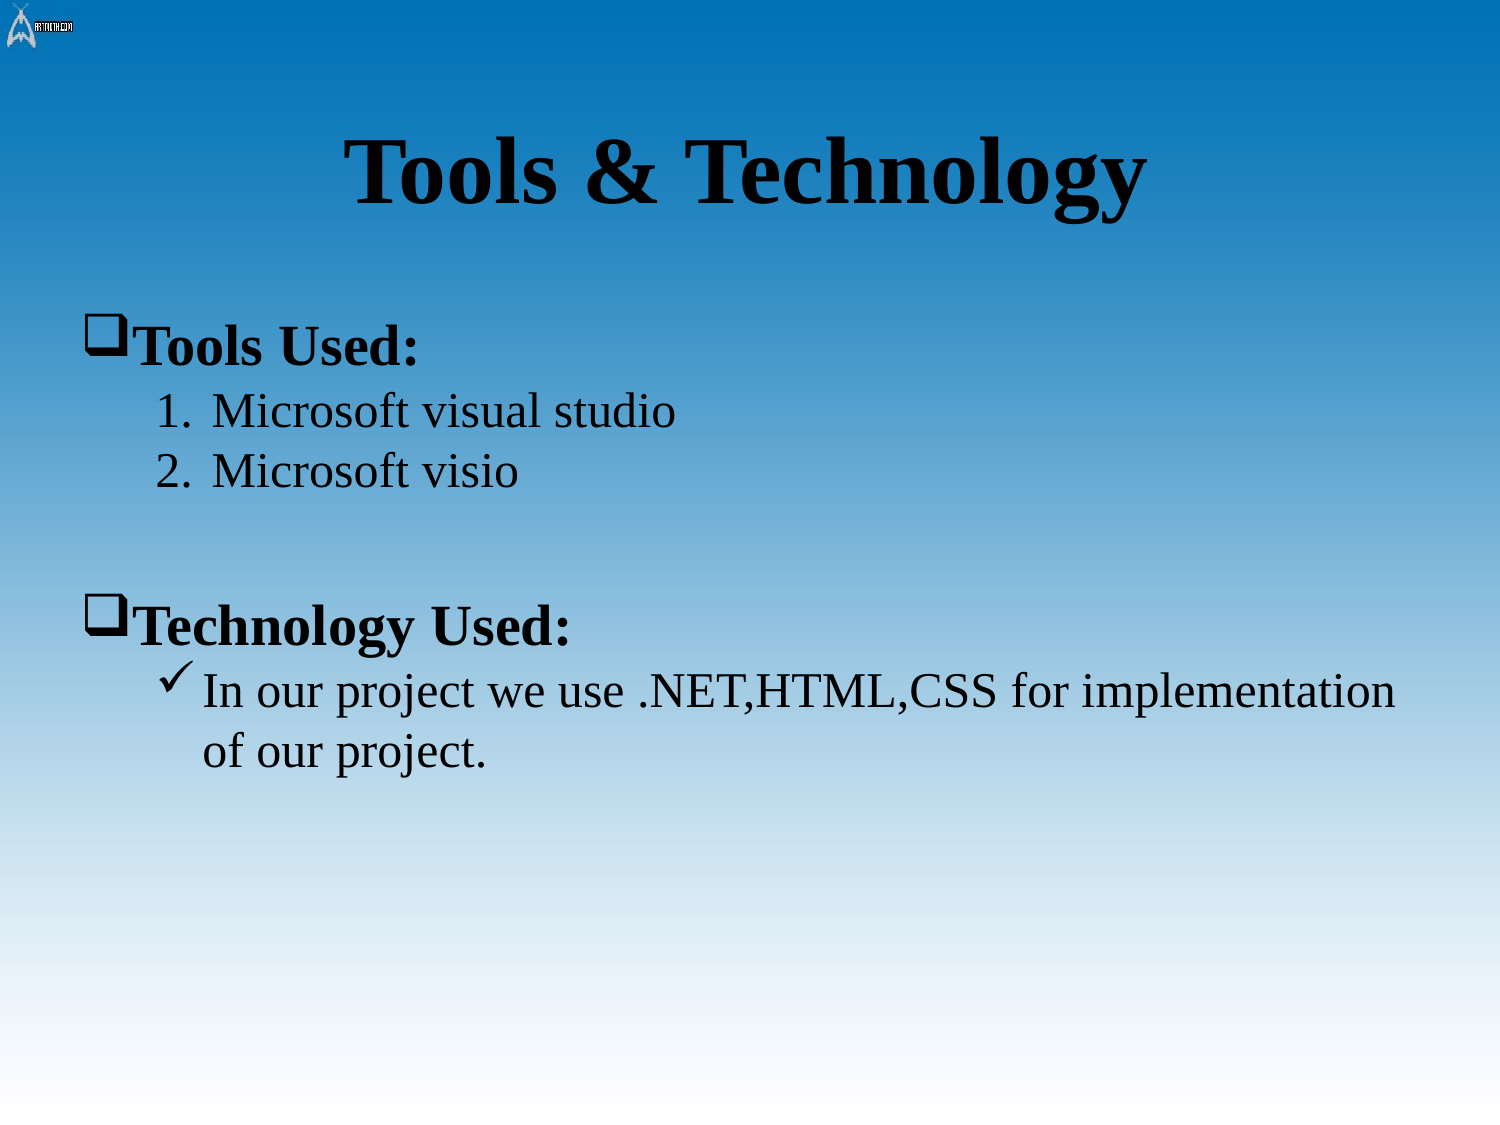

Tools & Technology
Tools Used:
Microsoft visual studio
Microsoft visio

Technology Used:
In our project we use .NET,HTML,CSS for implementation of our project.